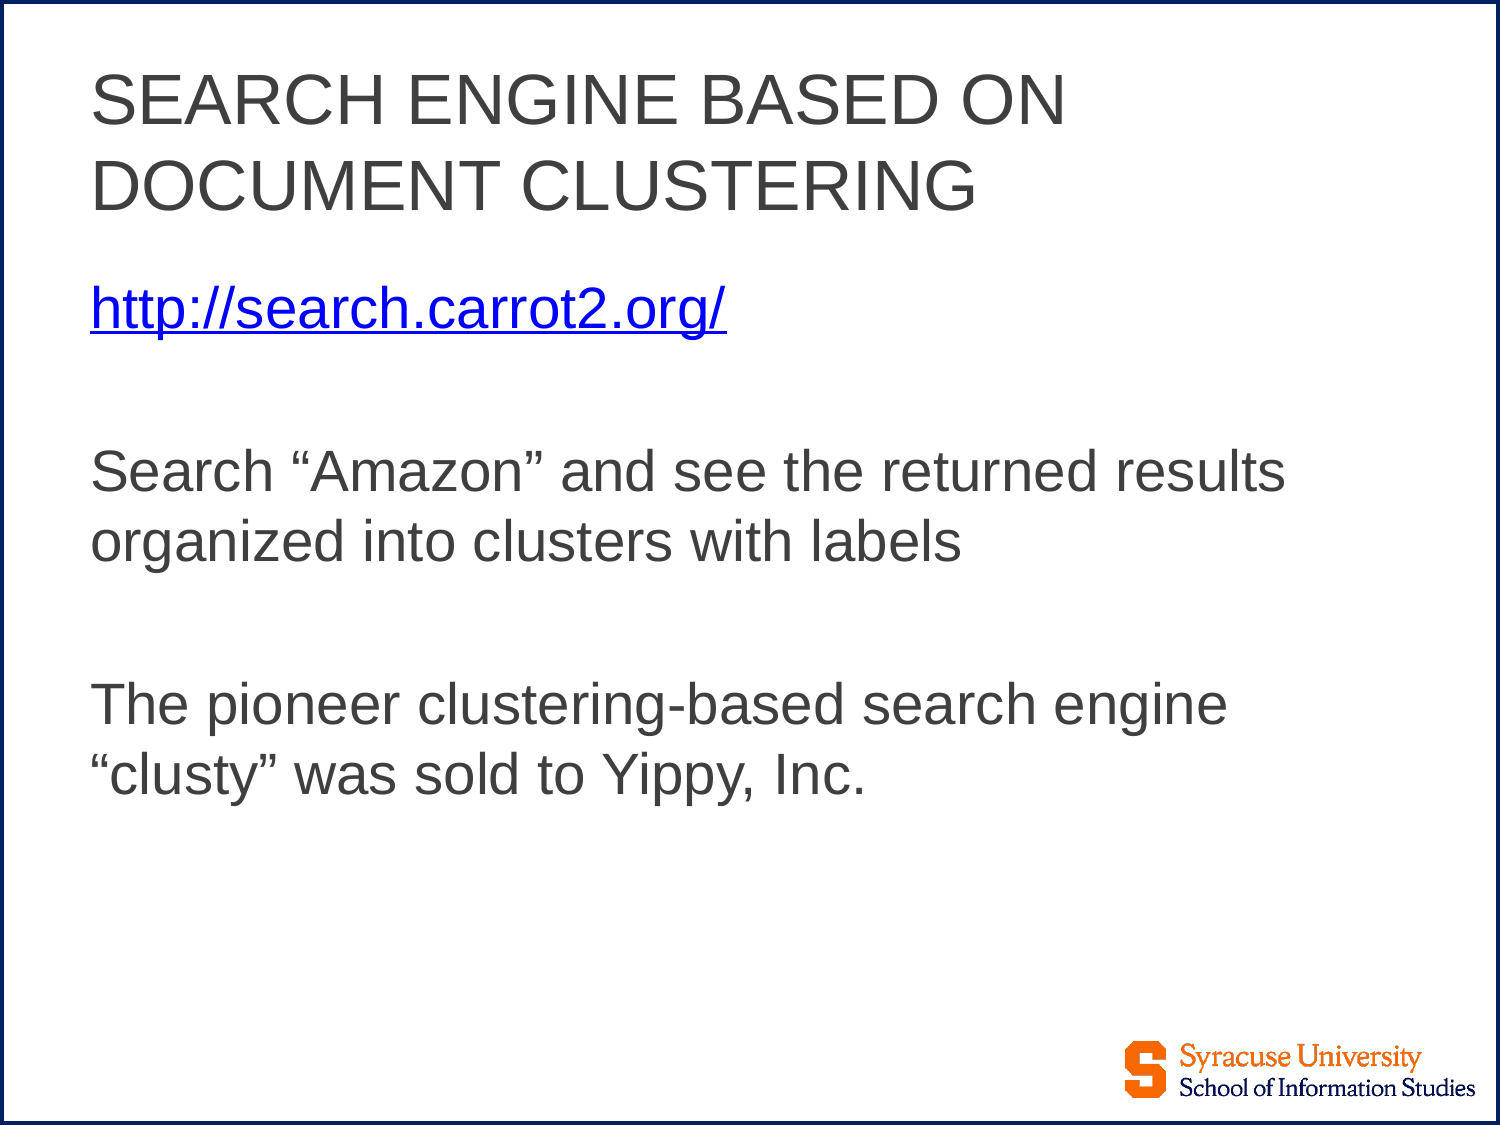

# SEARCH ENGINE BASED ON DOCUMENT CLUSTERING
http://search.carrot2.org/

Search “Amazon” and see the returned results organized into clusters with labels

The pioneer clustering-based search engine “clusty” was sold to Yippy, Inc.